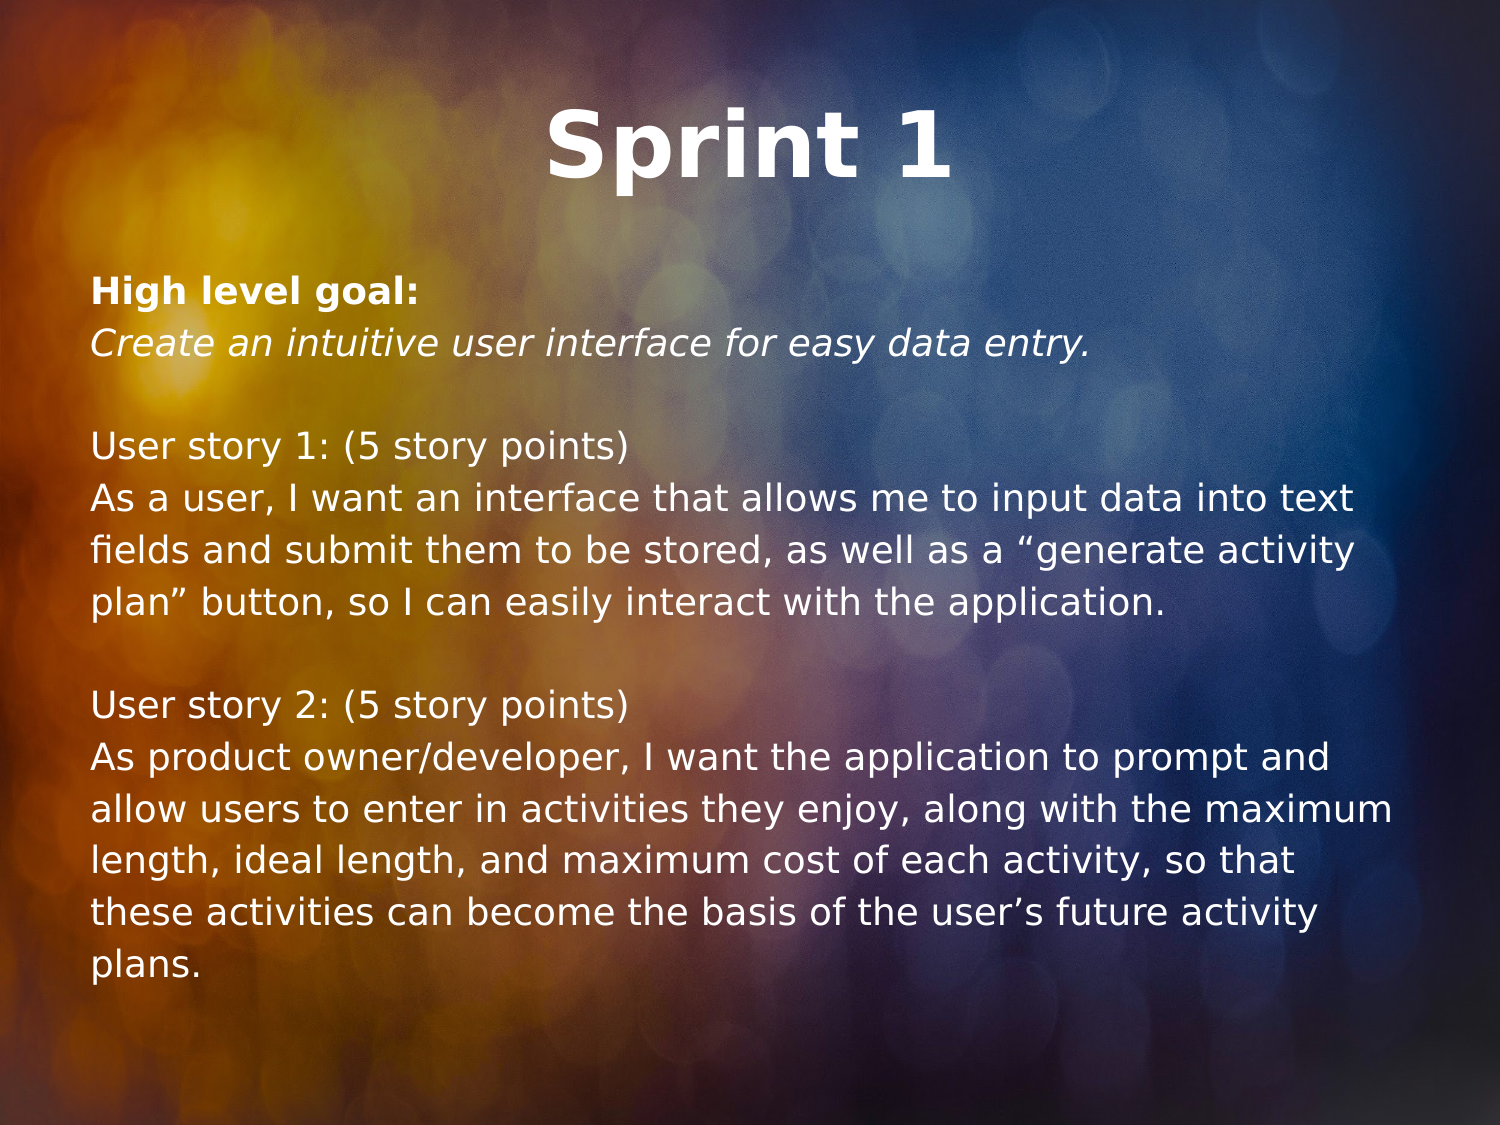

# Sprint 1
High level goal:
Create an intuitive user interface for easy data entry.

User story 1: (5 story points)
As a user, I want an interface that allows me to input data into text fields and submit them to be stored, as well as a “generate activity plan” button, so I can easily interact with the application.

User story 2: (5 story points)
As product owner/developer, I want the application to prompt and allow users to enter in activities they enjoy, along with the maximum length, ideal length, and maximum cost of each activity, so that these activities can become the basis of the user’s future activity plans.